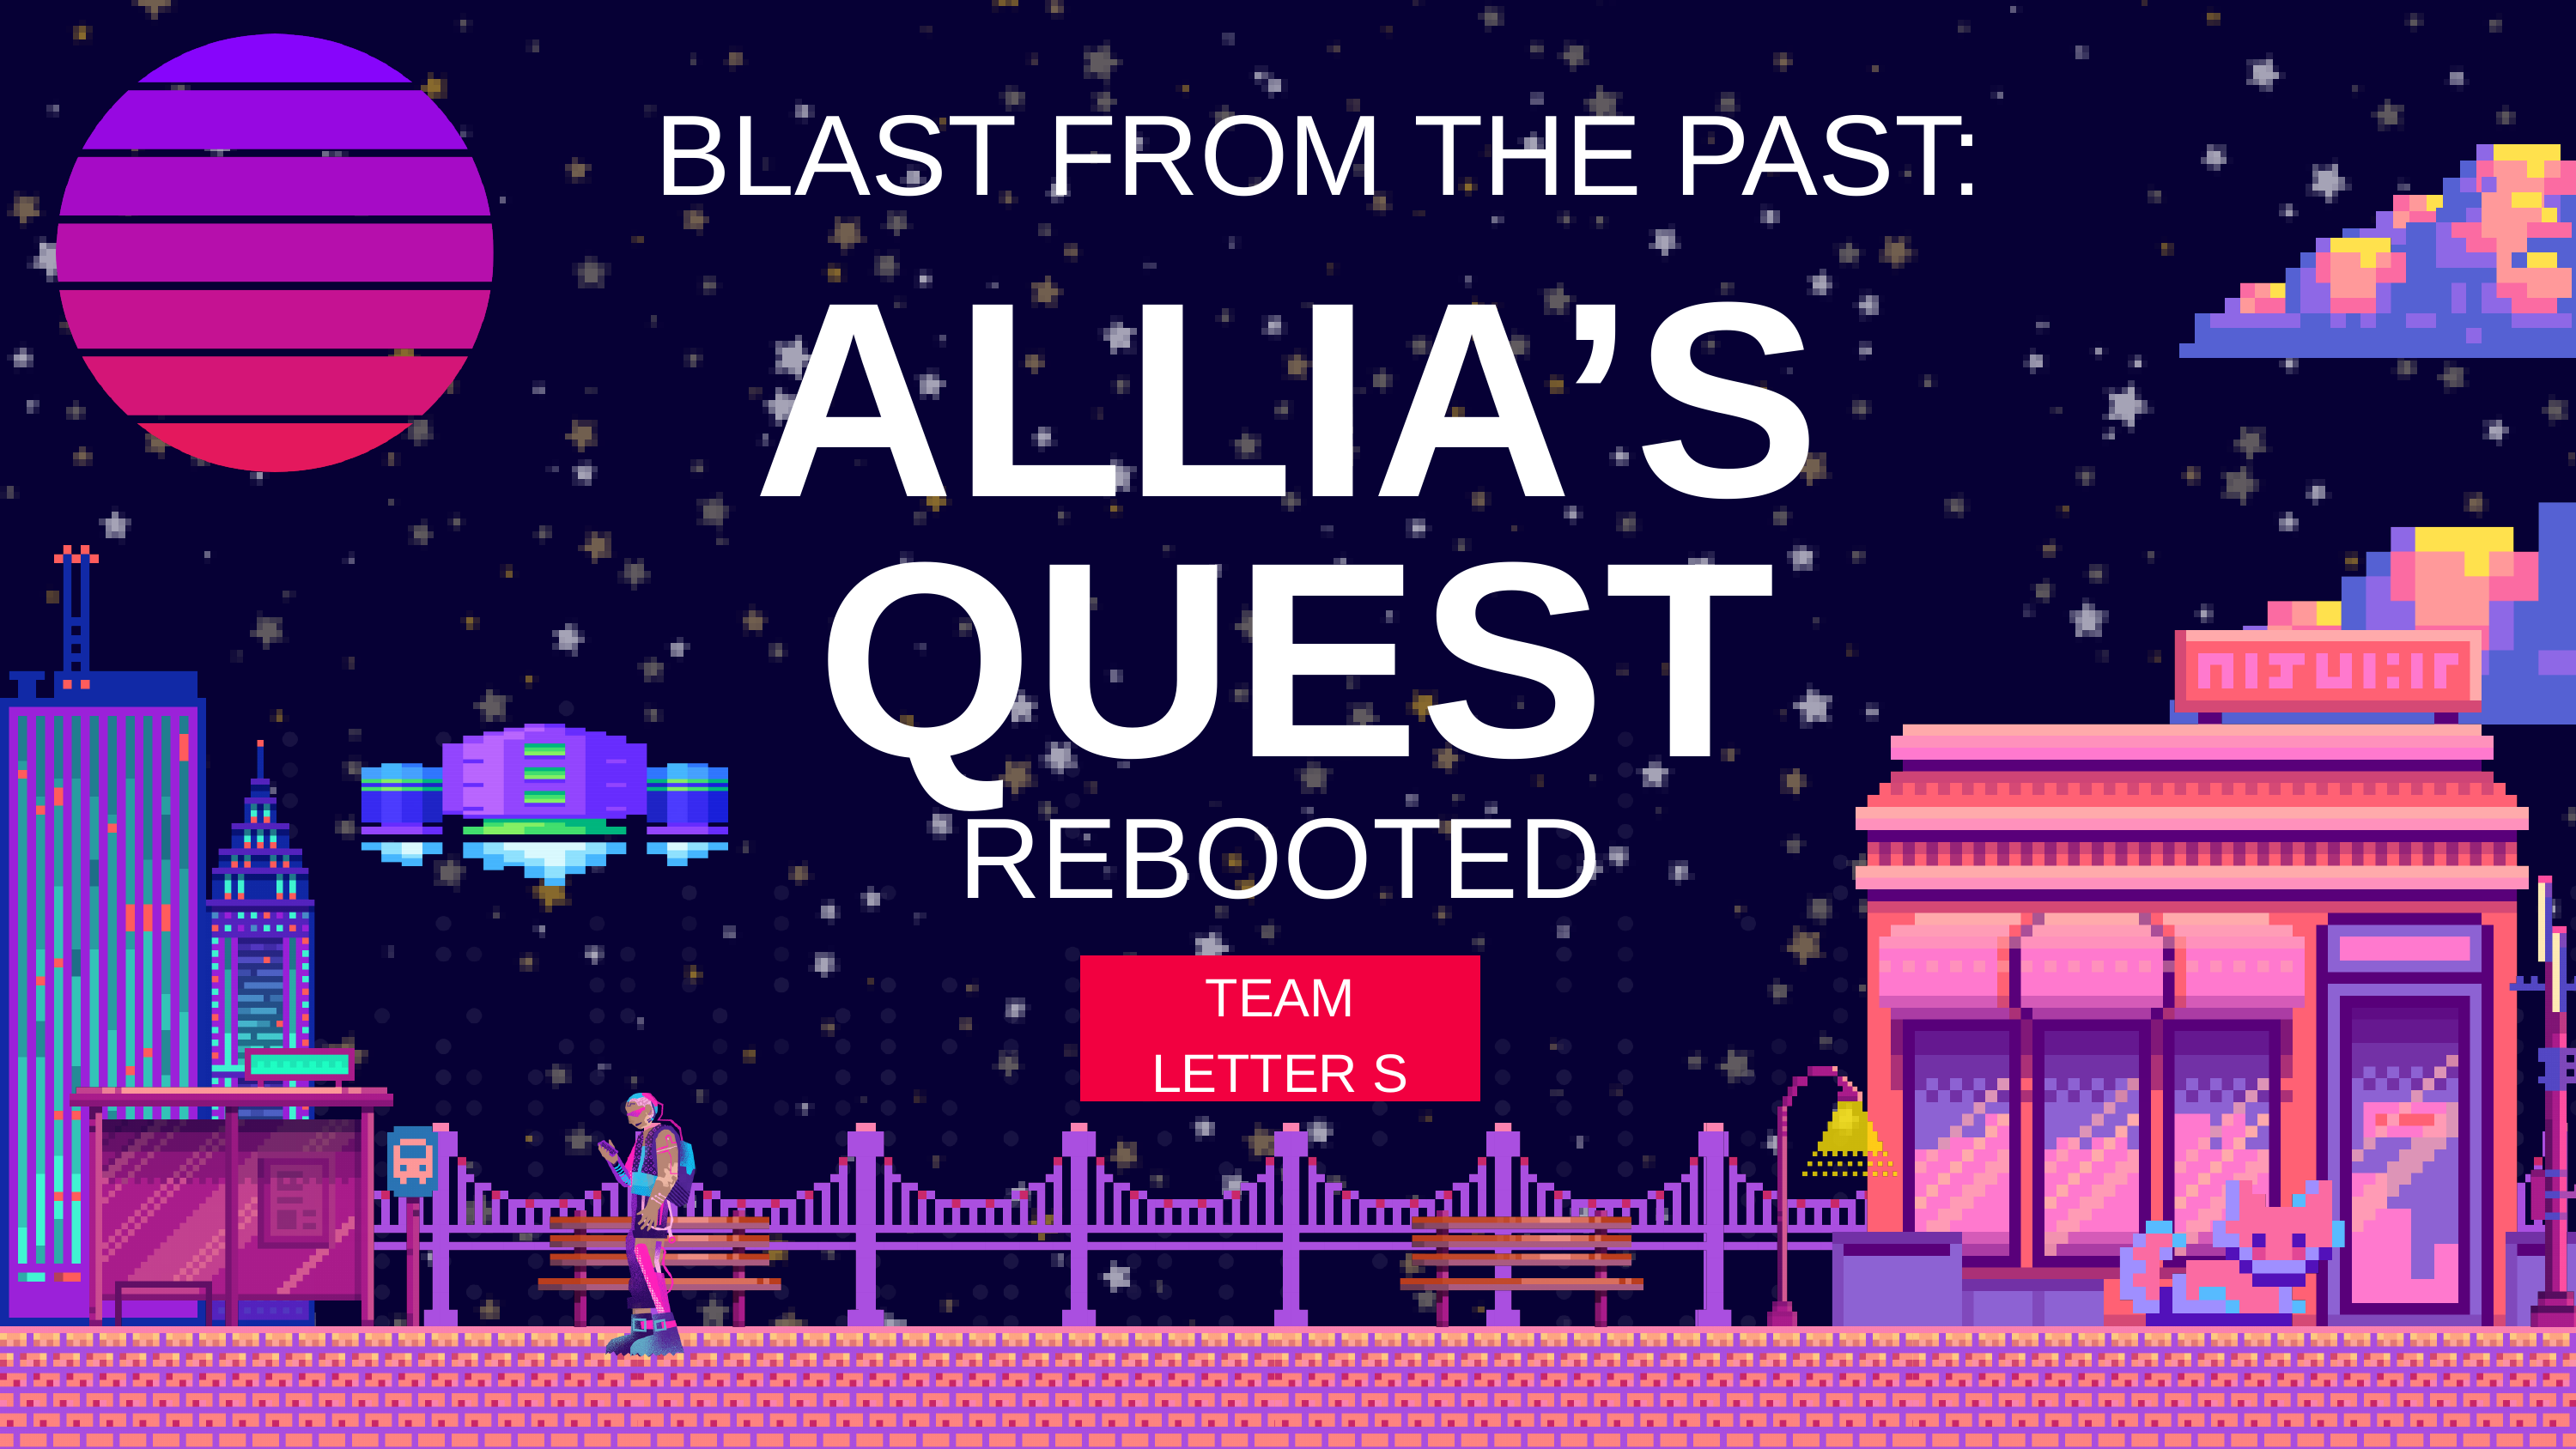

BLAST FROM THE PAST:

ALLIA’S

QUEST

REBOOTED

TEAM LETTER S